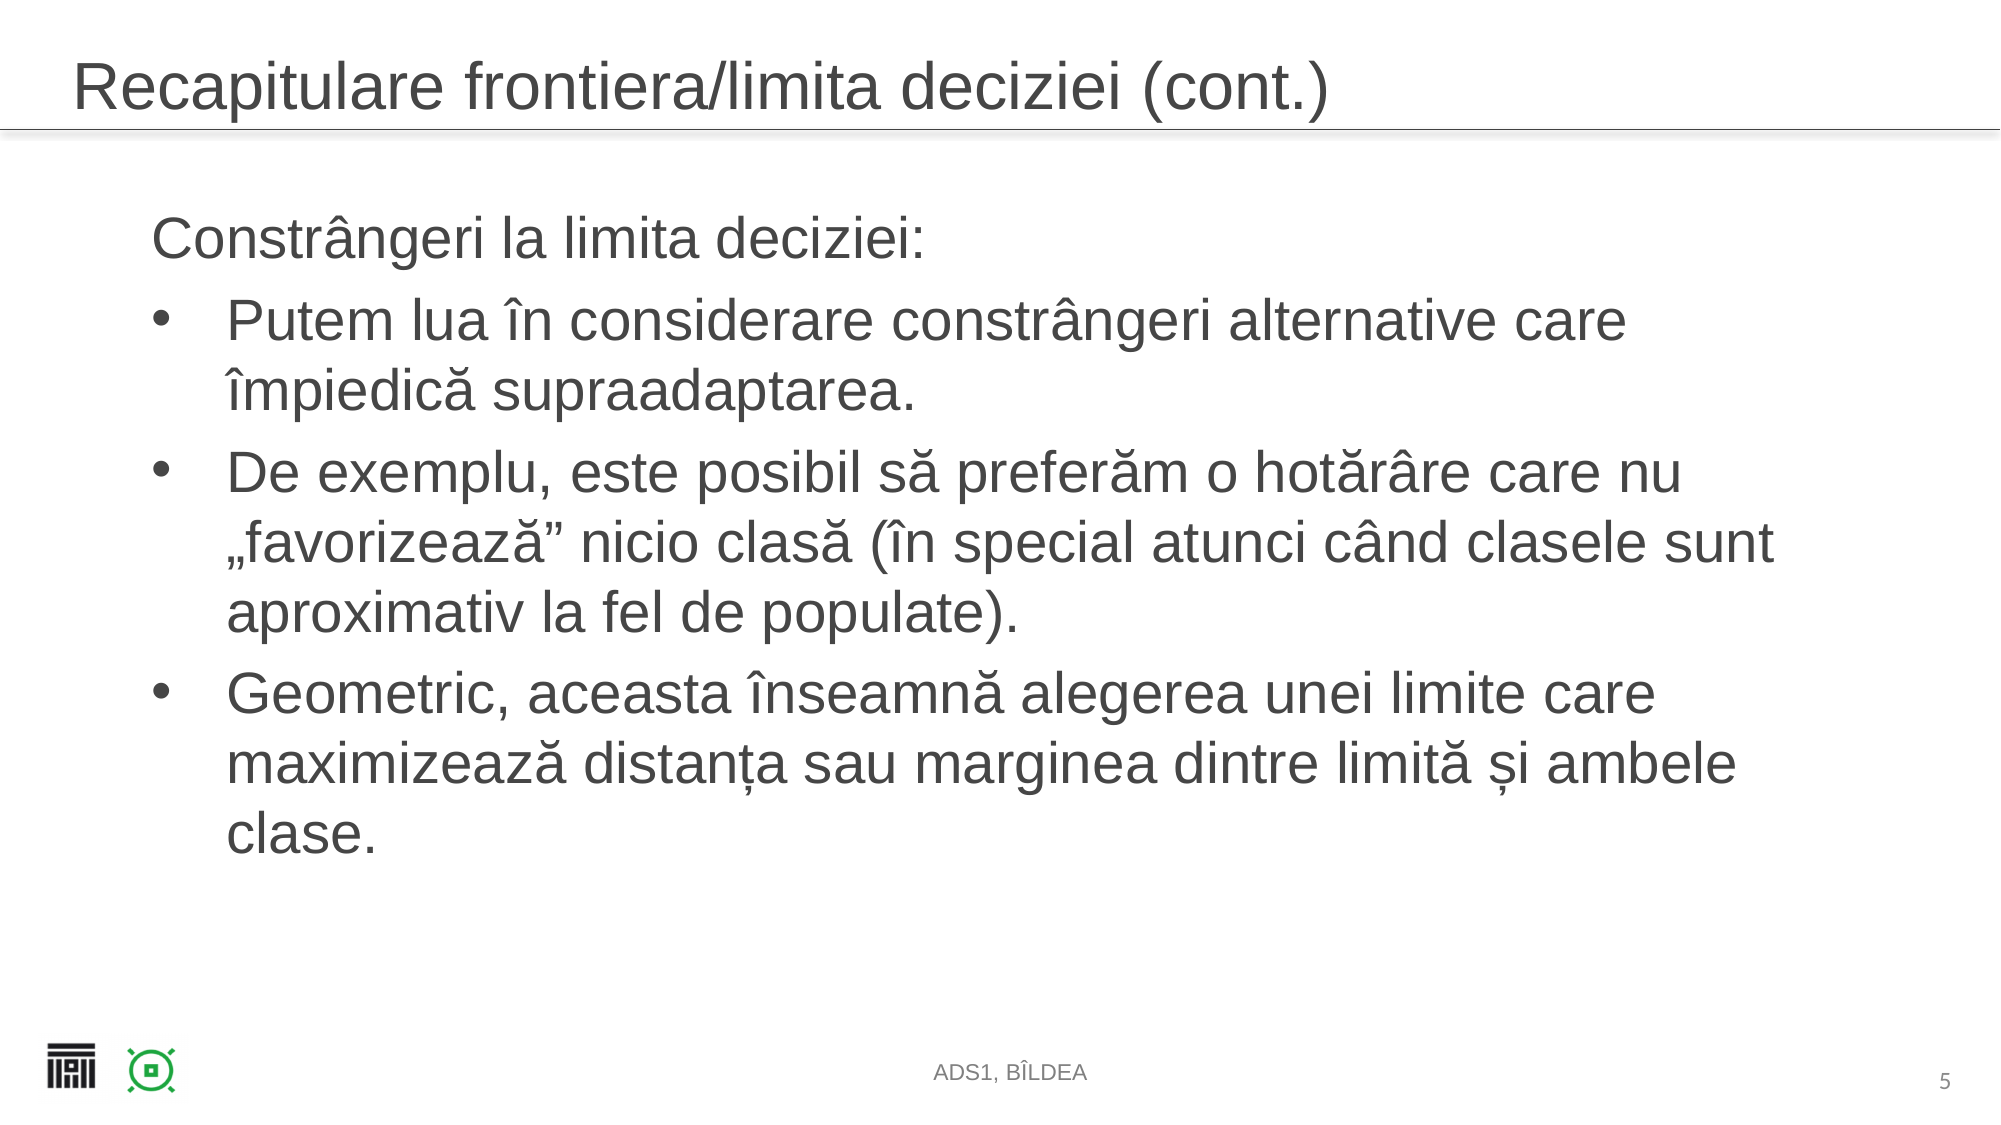

# Recapitulare frontiera/limita deciziei (cont.)
Constrângeri la limita deciziei:
Putem lua în considerare constrângeri alternative care împiedică supraadaptarea.
De exemplu, este posibil să preferăm o hotărâre care nu „favorizează” nicio clasă (în special atunci când clasele sunt aproximativ la fel de populate).
Geometric, aceasta înseamnă alegerea unei limite care maximizează distanța sau marginea dintre limită și ambele clase.
5